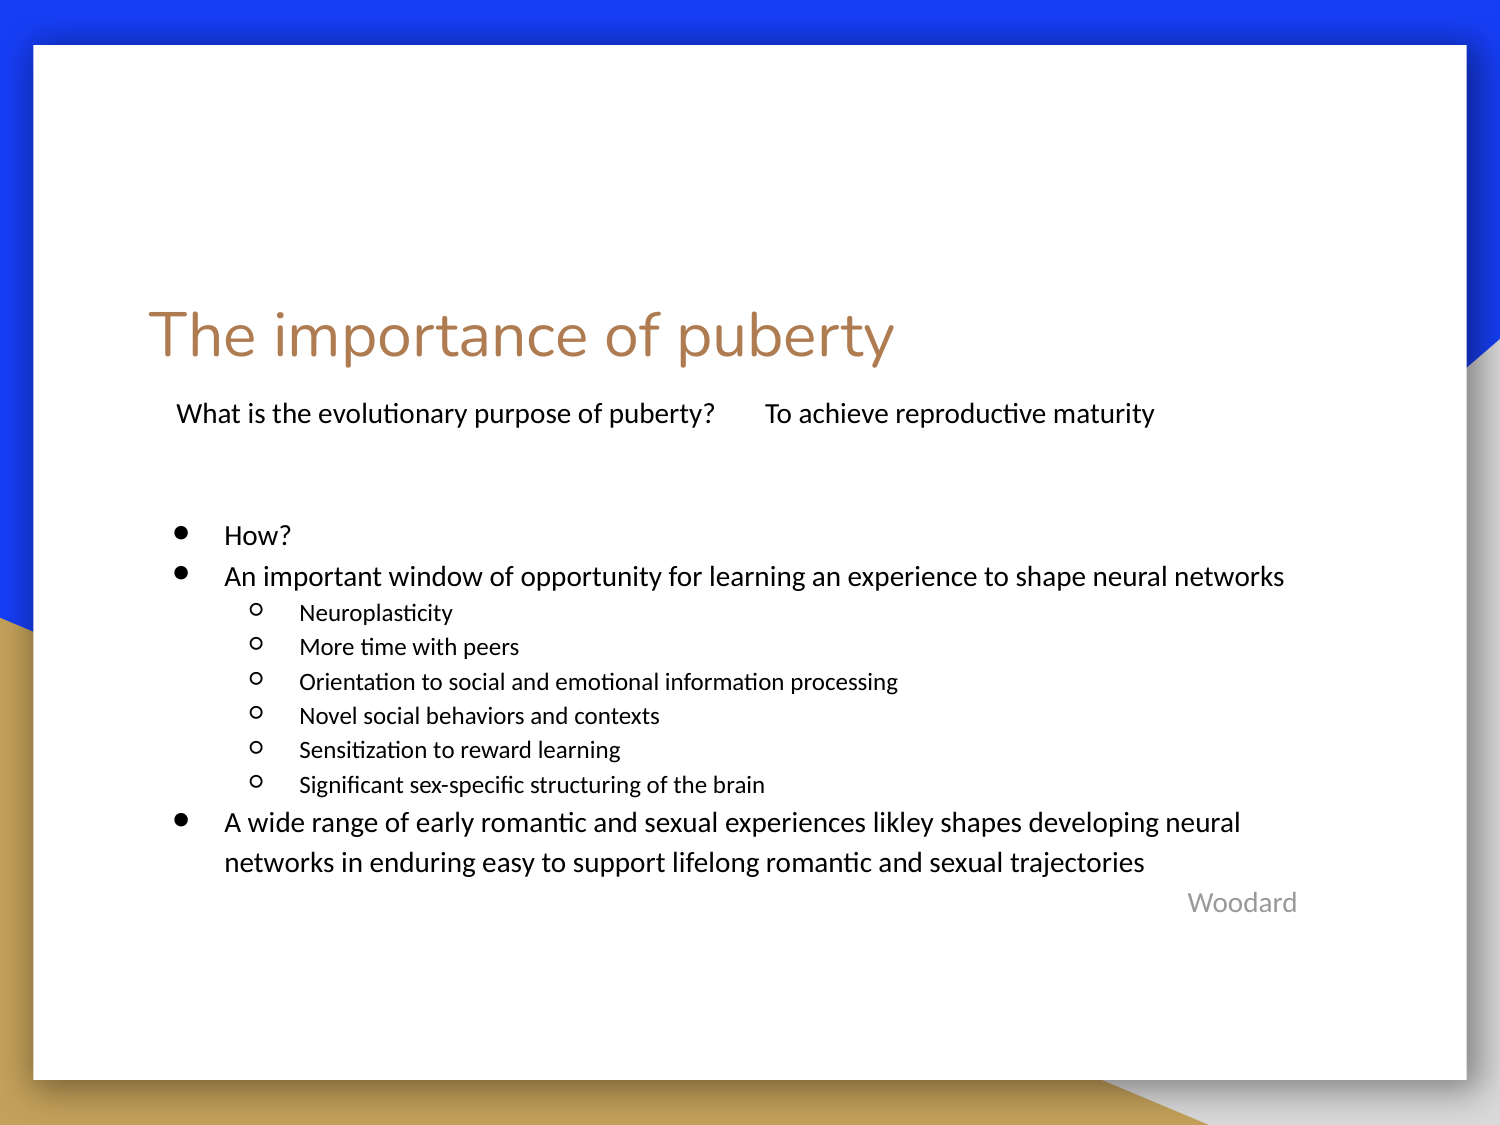

# The importance of puberty
What is the evolutionary purpose of puberty?
To achieve reproductive maturity
How?
An important window of opportunity for learning an experience to shape neural networks
Neuroplasticity
More time with peers
Orientation to social and emotional information processing
Novel social behaviors and contexts
Sensitization to reward learning
Significant sex-specific structuring of the brain
A wide range of early romantic and sexual experiences likley shapes developing neural networks in enduring easy to support lifelong romantic and sexual trajectories
Woodard